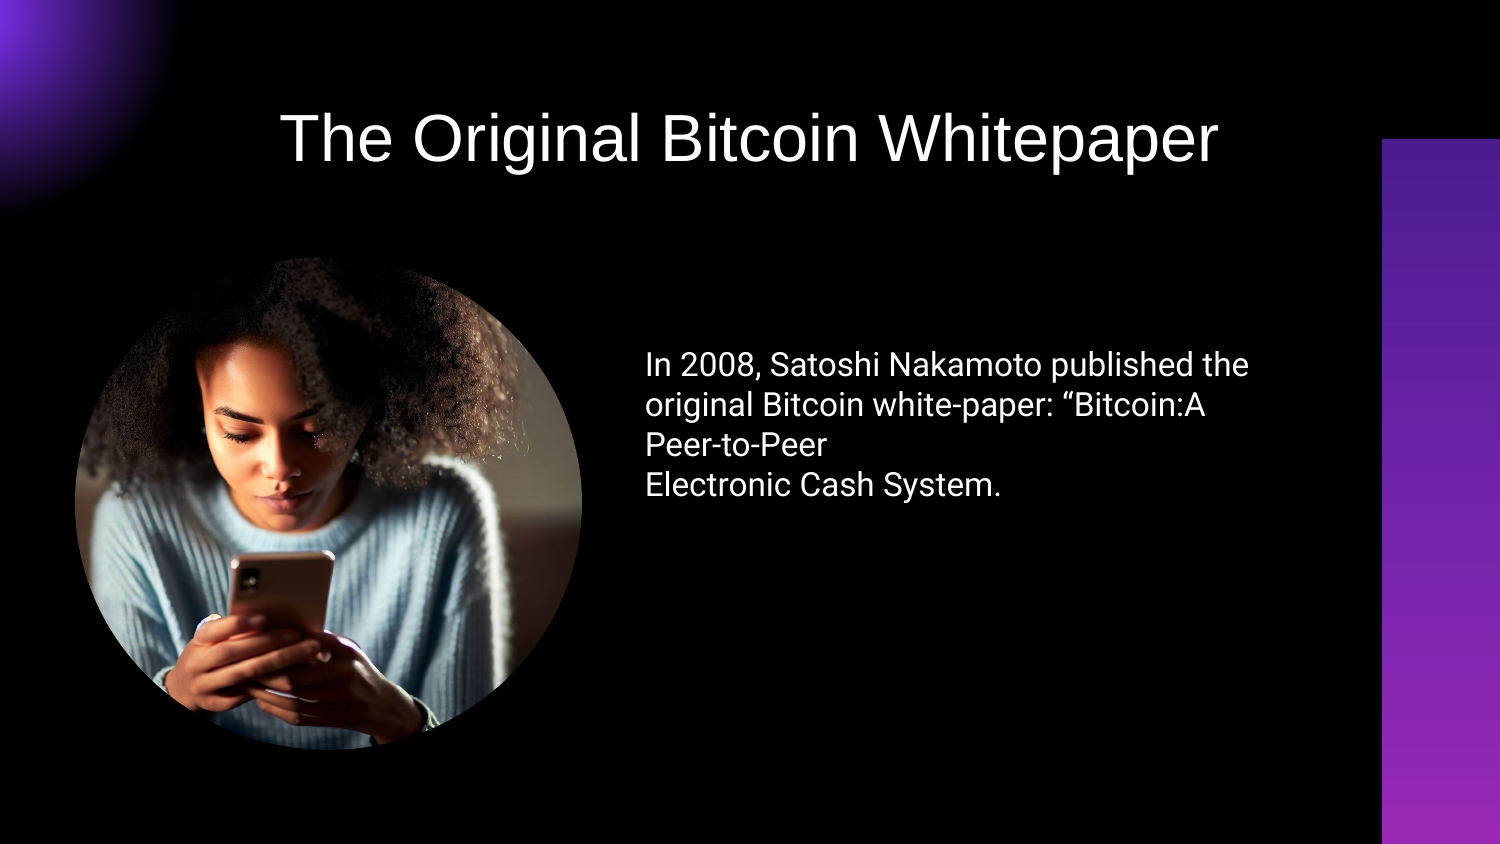

The Original Bitcoin Whitepaper

In 2008, Satoshi Nakamoto published the original Bitcoin white-paper: “Bitcoin:A Peer-to-Peer
Electronic Cash System.